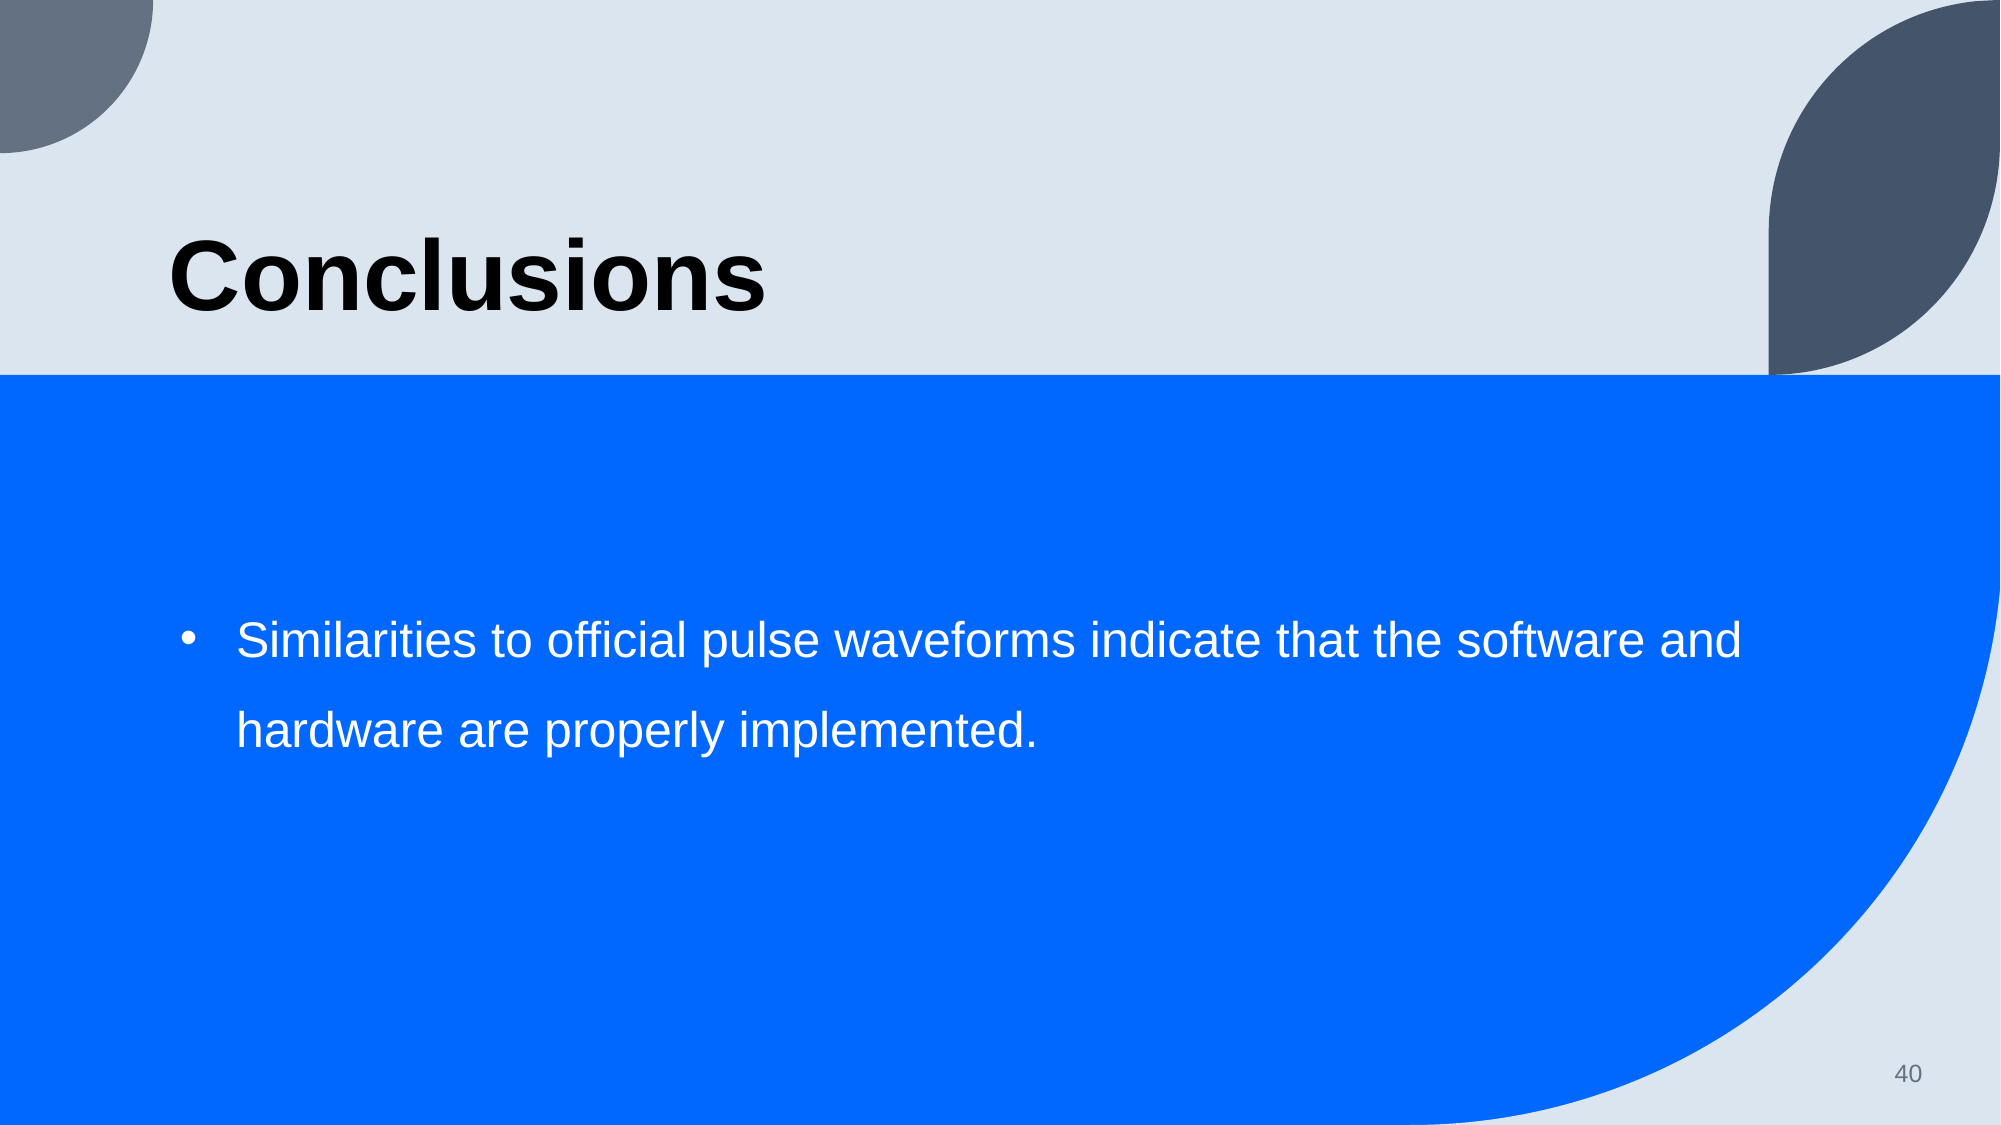

# Conclusions
Similarities to official pulse waveforms indicate that the software and hardware are properly implemented.

40